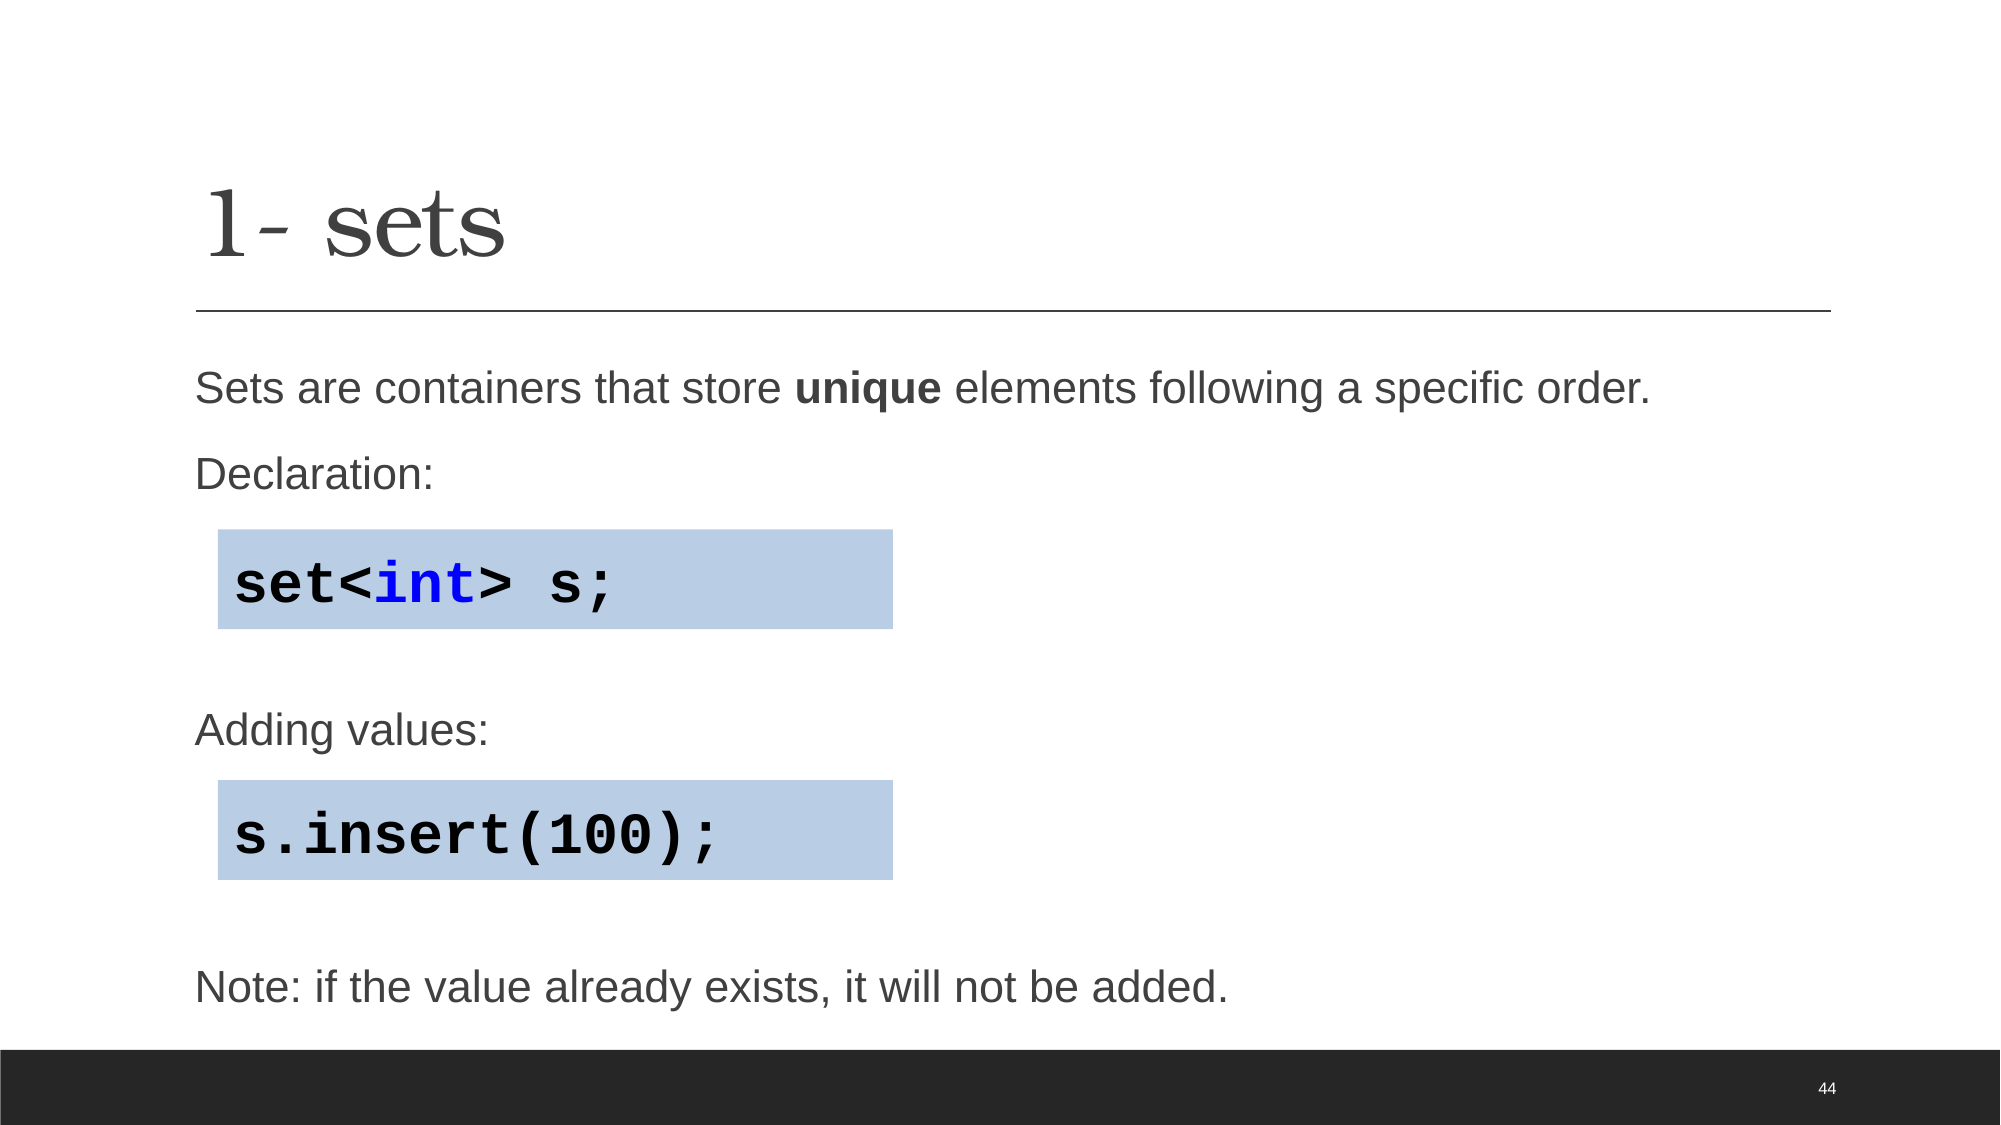

# 1- sets
Sets are containers that store unique elements following a specific order.
Declaration:

Adding values:

Note: if the value already exists, it will not be added.
set<int> s;
s.insert(100);
44